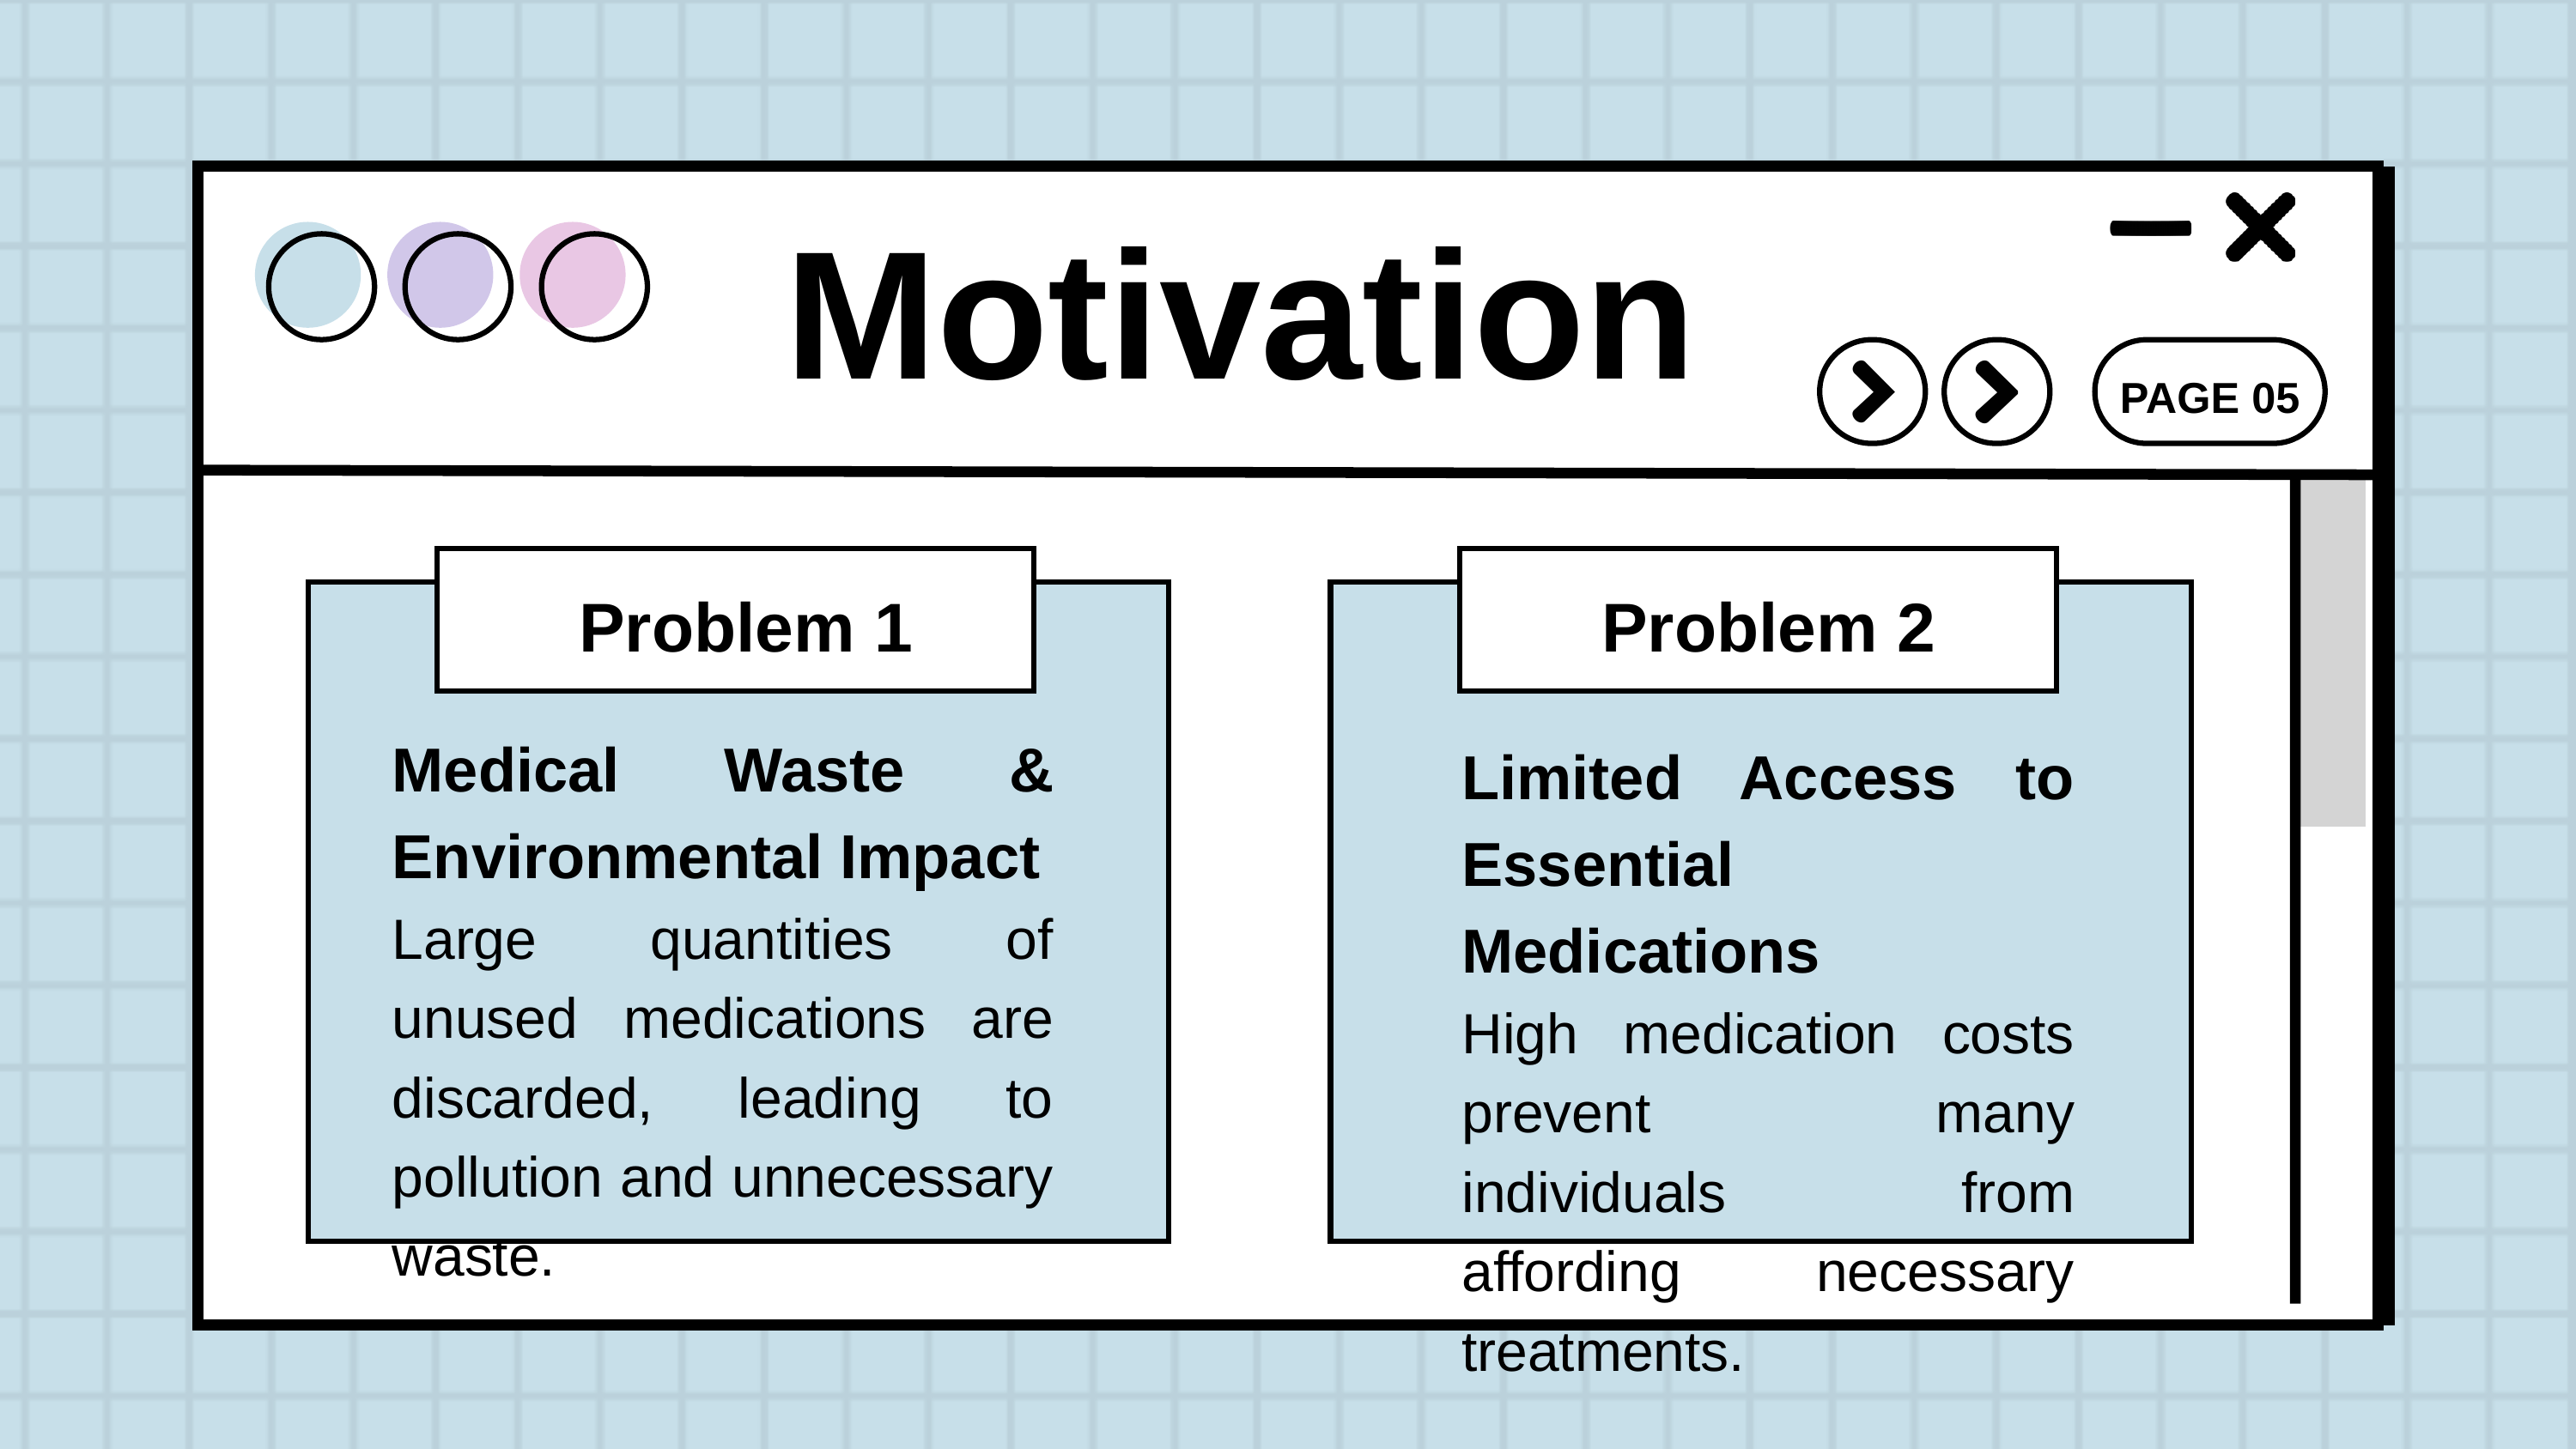

Motivation

PAGE 05

Problem 1
Problem 2

Medical Waste & Environmental Impact
Large quantities of unused medications are discarded, leading to pollution and unnecessary waste.
Limited Access to Essential Medications
High medication costs prevent many individuals from affording necessary treatments.